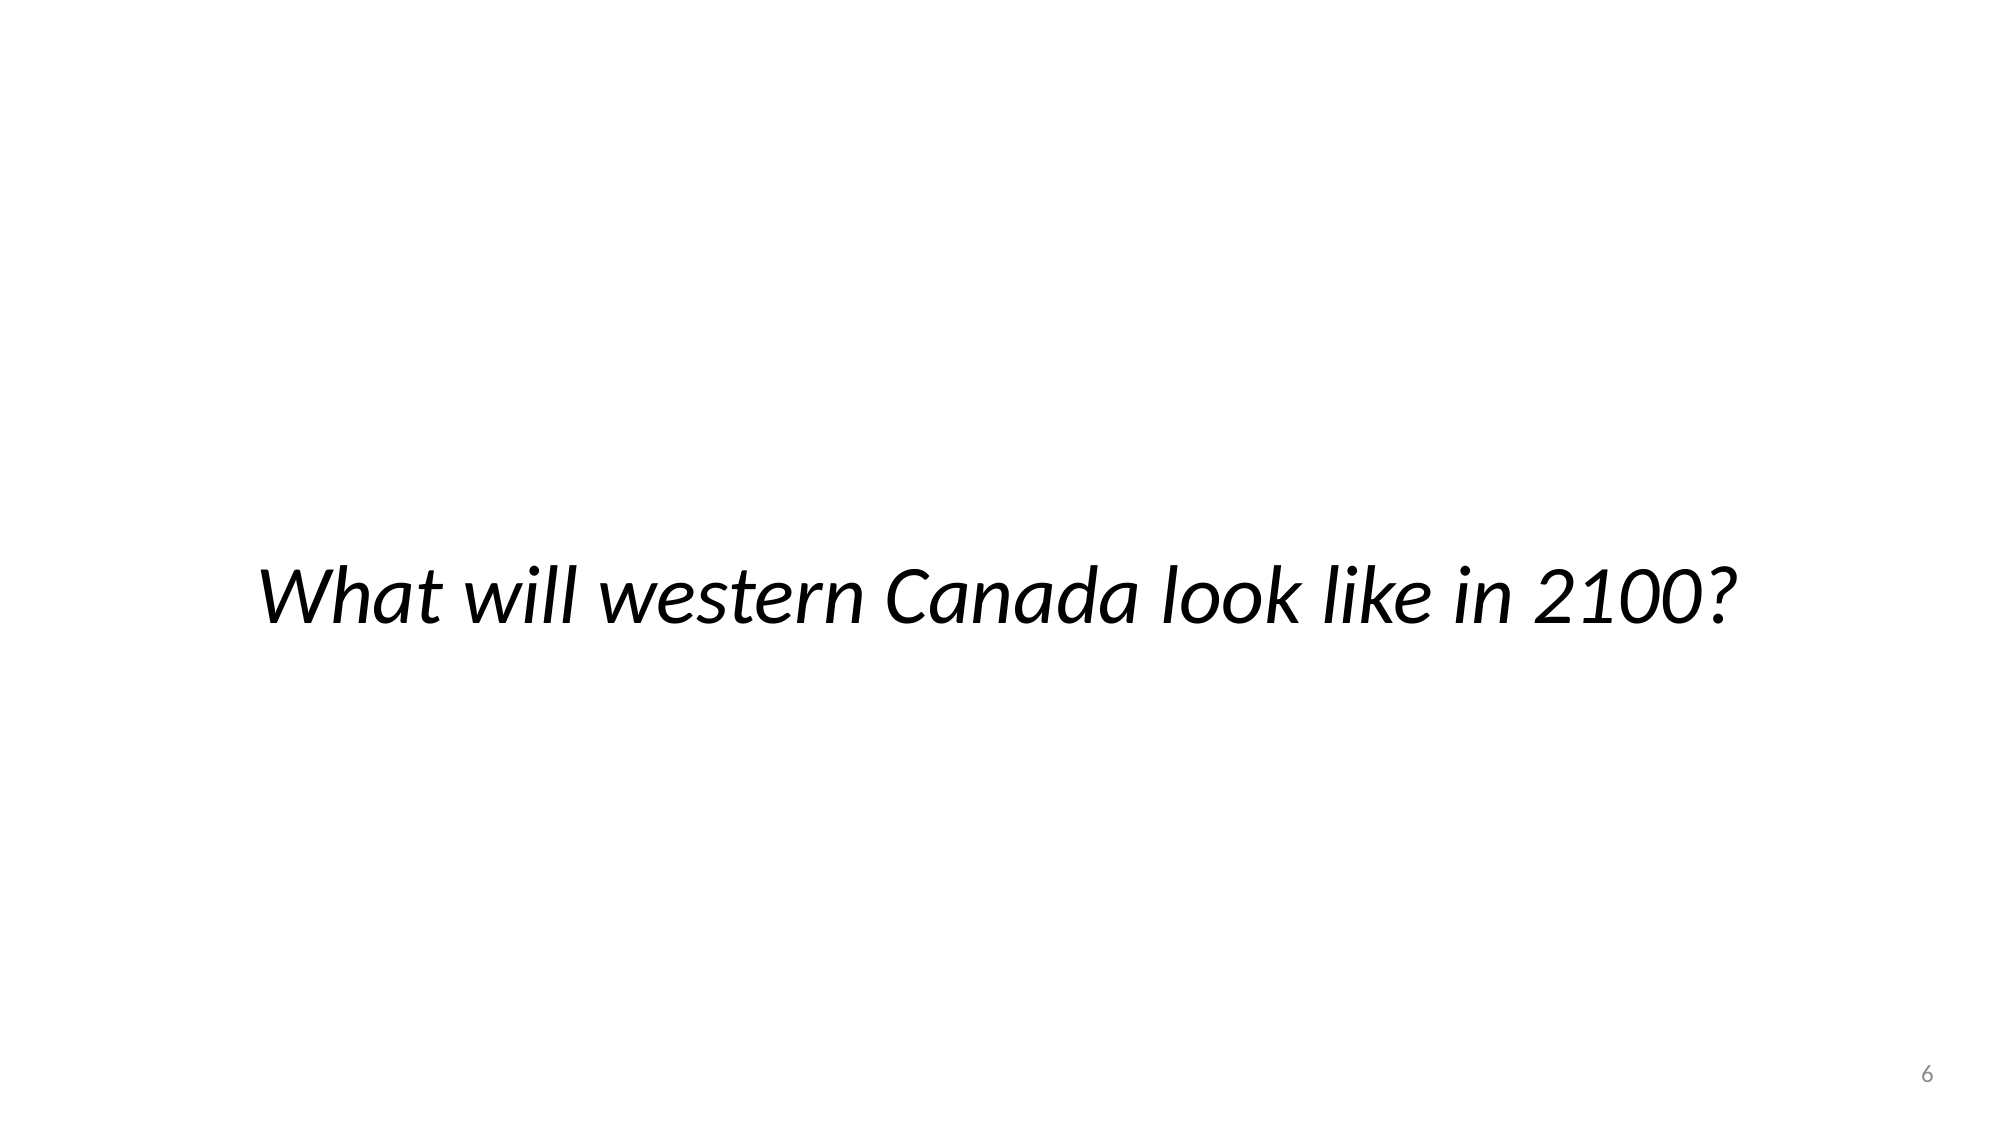

# What will western Canada look like in 2100?
6